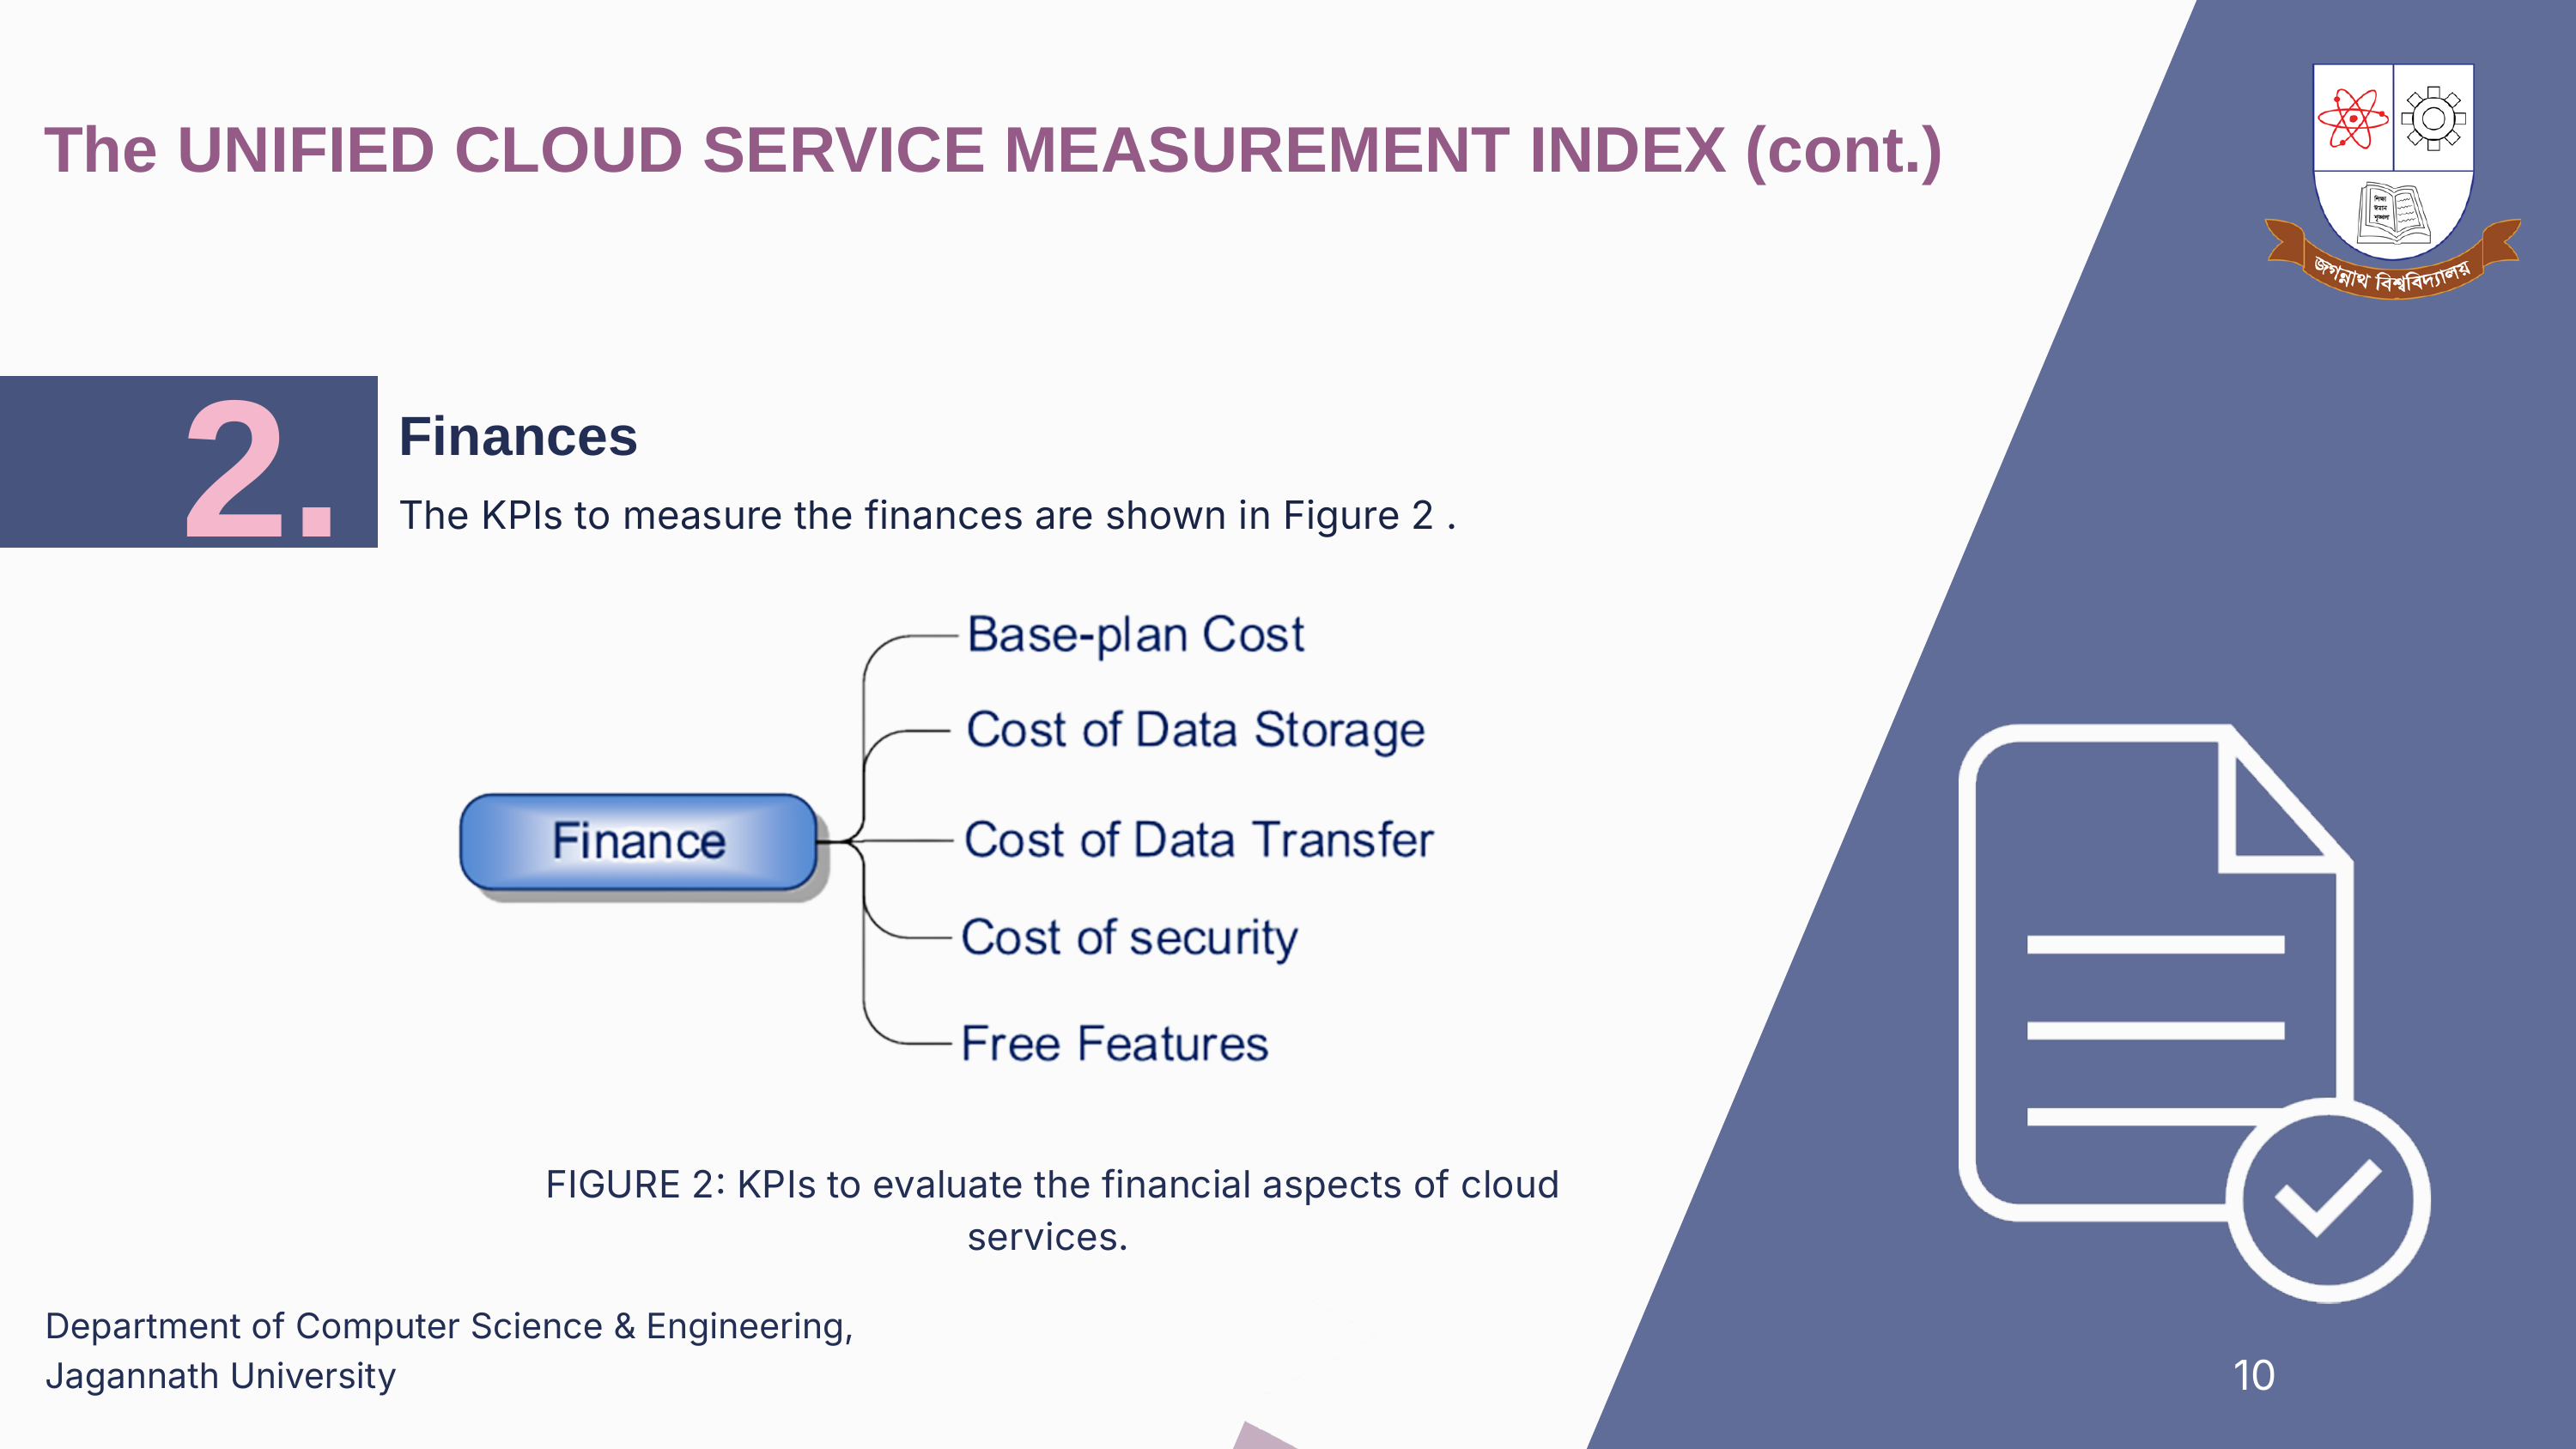

The UNIFIED CLOUD SERVICE MEASUREMENT INDEX (cont.)
Finances

2.
The KPIs to measure the finances are shown in Figure 2 .

 FIGURE 2: KPIs to evaluate the financial aspects of cloud services.

Department of Computer Science & Engineering, Jagannath University
10